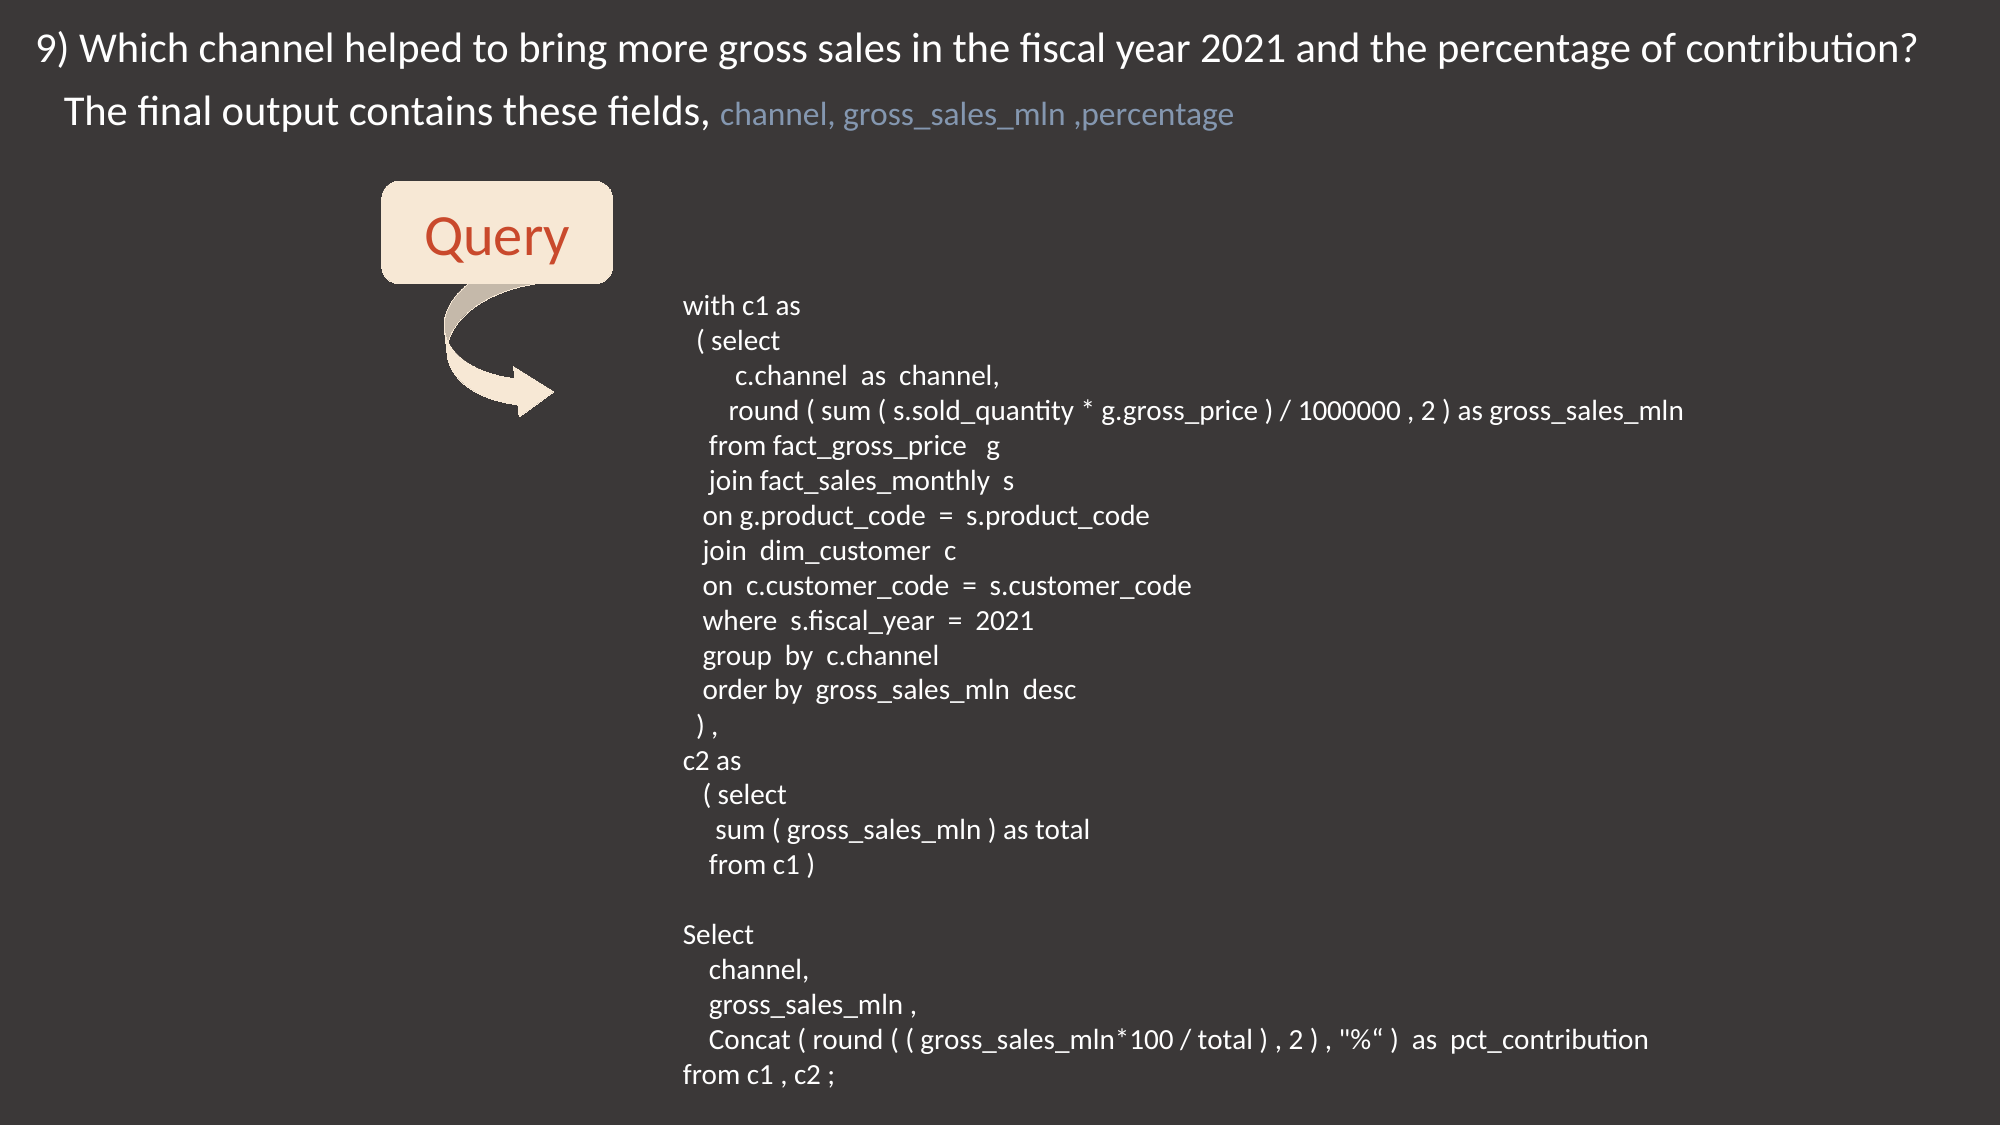

9) Which channel helped to bring more gross sales in the fiscal year 2021 and the percentage of contribution?
   The final output contains these fields, channel, gross_sales_mln ,percentage
Query

with c1 as
  ( select
        c.channel  as  channel,
       round ( sum ( s.sold_quantity * g.gross_price ) / 1000000 , 2 ) as gross_sales_mln
    from fact_gross_price   g
    join fact_sales_monthly  s
   on g.product_code  =  s.product_code
   join  dim_customer  c
   on  c.customer_code  =  s.customer_code
   where  s.fiscal_year  =  2021
   group  by  c.channel
   order by  gross_sales_mln  desc
  ) ,
c2 as
   ( select
     sum ( gross_sales_mln ) as total
    from c1 )

Select
    channel,
    gross_sales_mln ,
    Concat ( round ( ( gross_sales_mln*100 / total ) , 2 ) , "%“ )  as  pct_contribution
from c1 , c2 ;